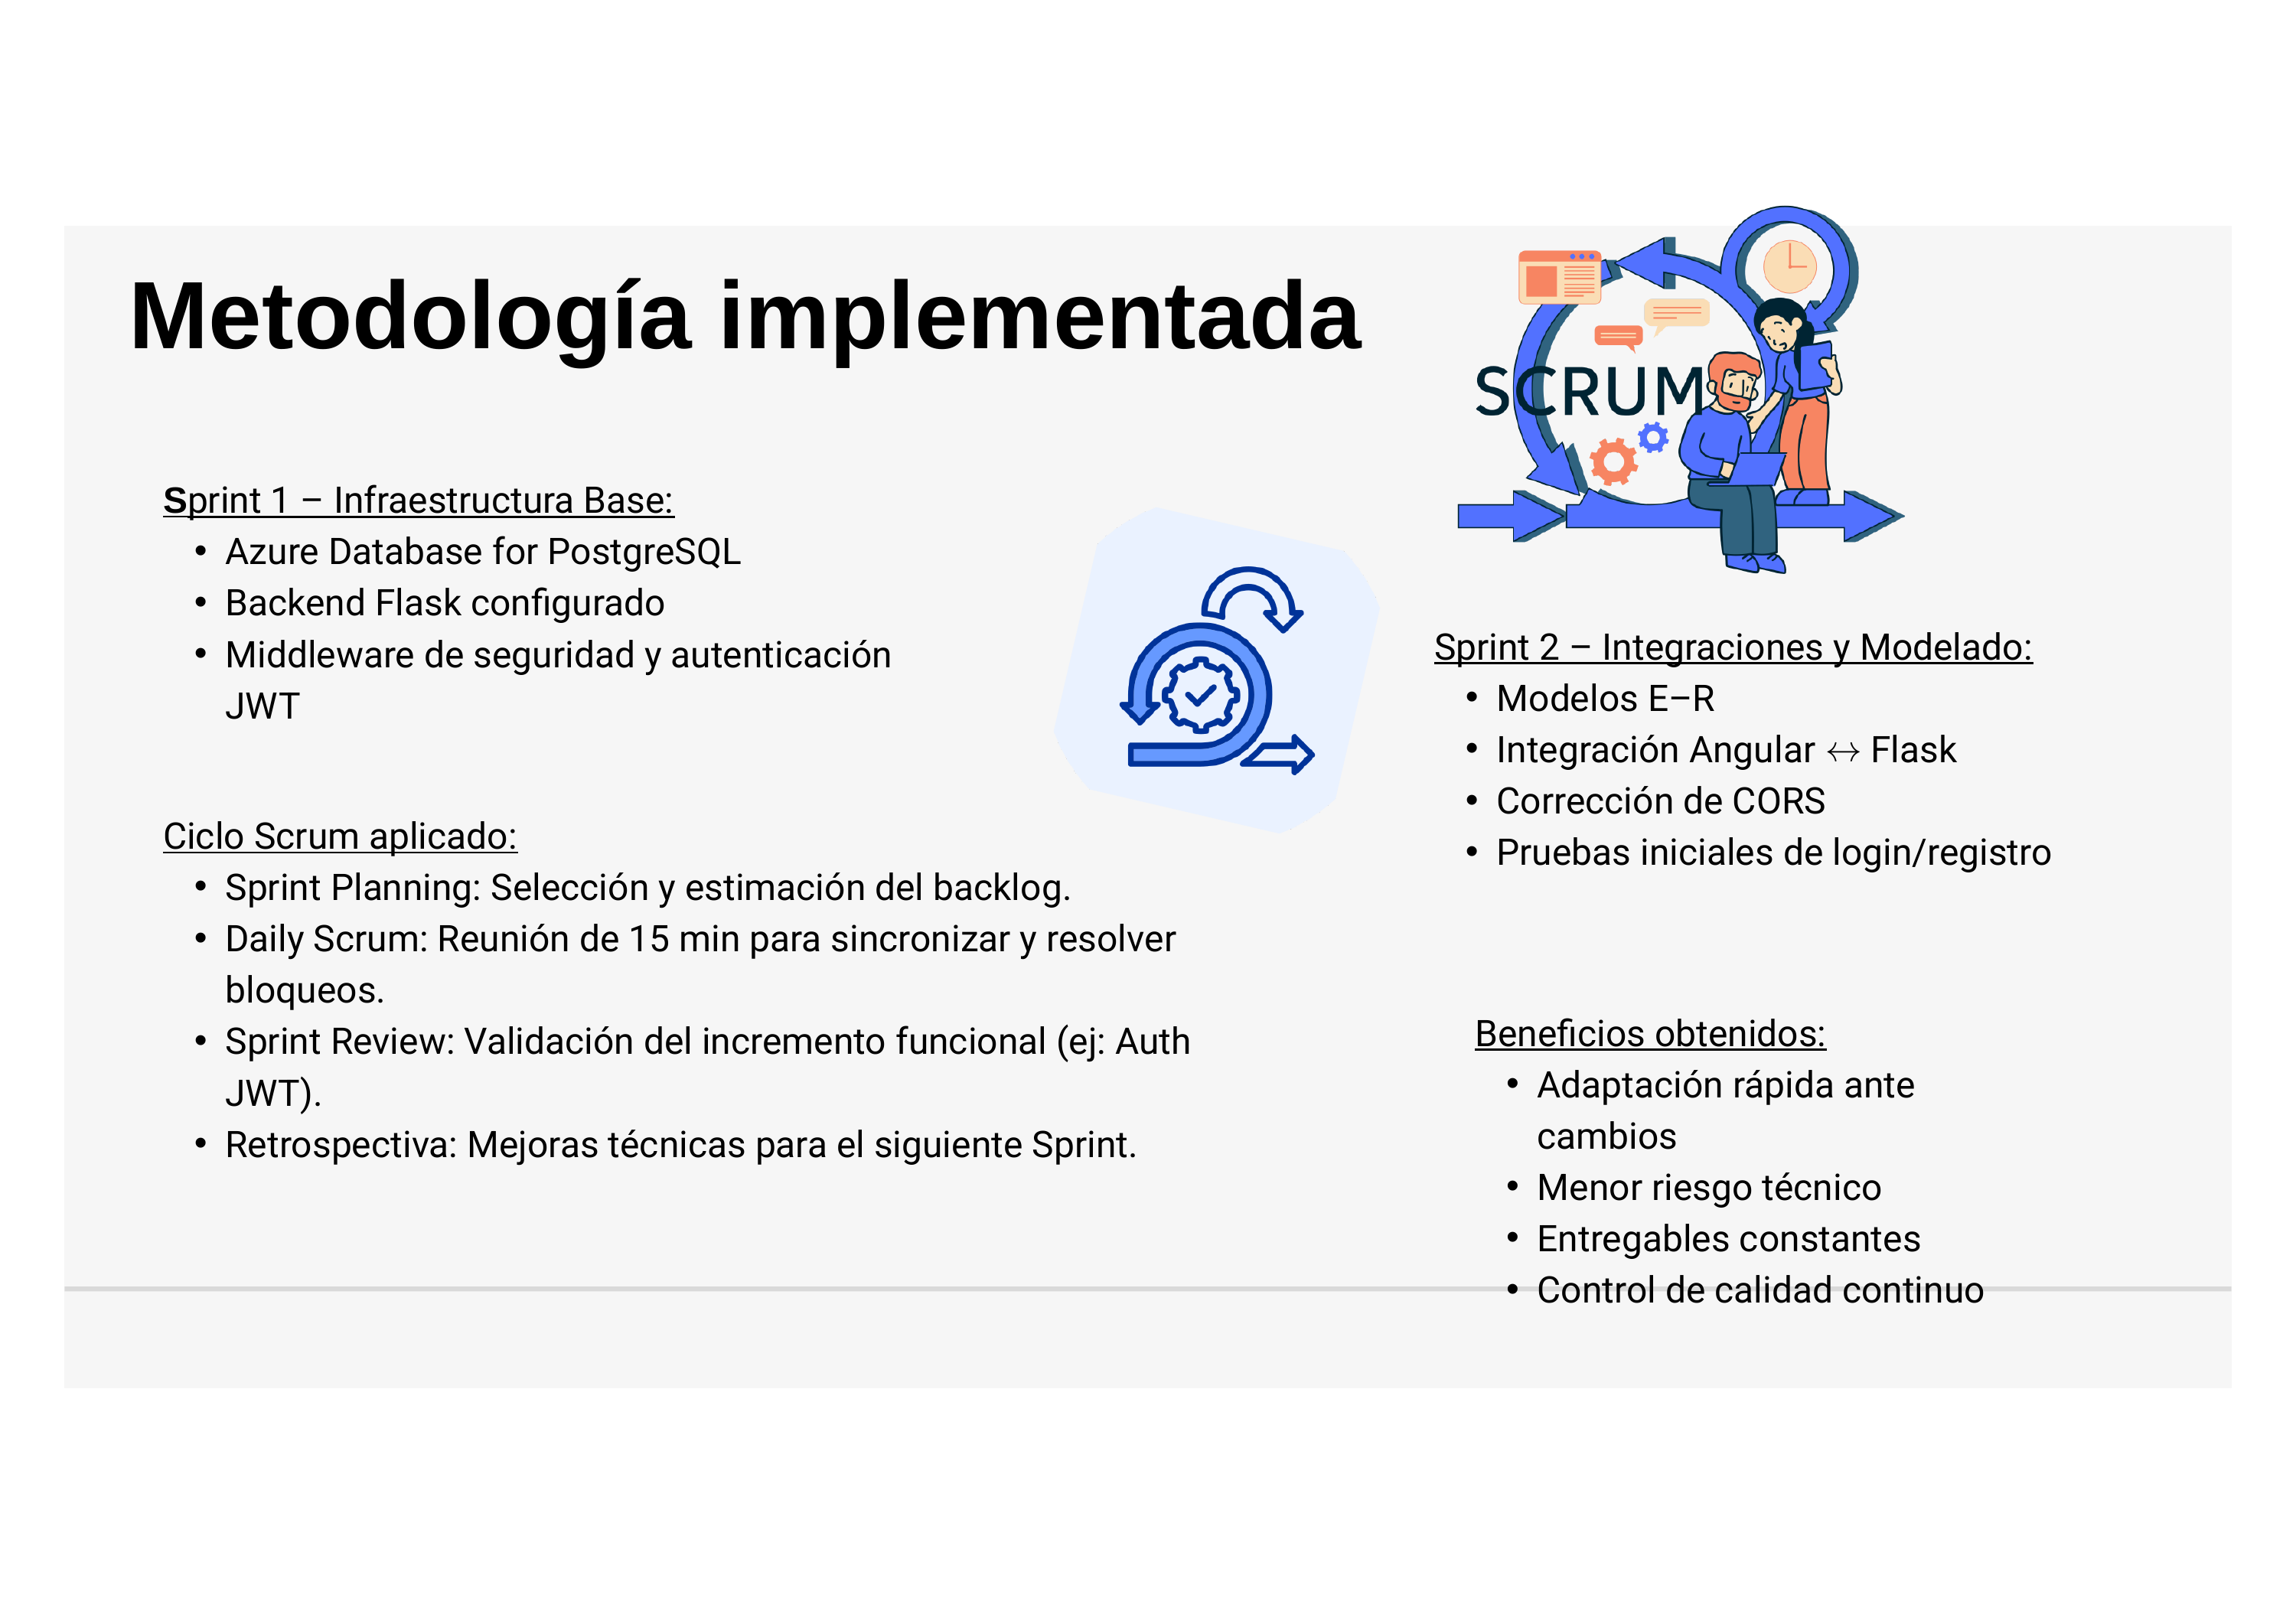

Metodología implementada
Sprint 1 – Infraestructura Base:
Azure Database for PostgreSQL
Backend Flask configurado
Middleware de seguridad y autenticación JWT

Sprint 2 – Integraciones y Modelado:
Modelos E–R
Integración Angular ↔ Flask
Corrección de CORS
Pruebas iniciales de login/registro
Ciclo Scrum aplicado:
Sprint Planning: Selección y estimación del backlog.
Daily Scrum: Reunión de 15 min para sincronizar y resolver bloqueos.
Sprint Review: Validación del incremento funcional (ej: Auth JWT).
Retrospectiva: Mejoras técnicas para el siguiente Sprint.

Beneficios obtenidos:
Adaptación rápida ante cambios
Menor riesgo técnico
Entregables constantes
Control de calidad continuo